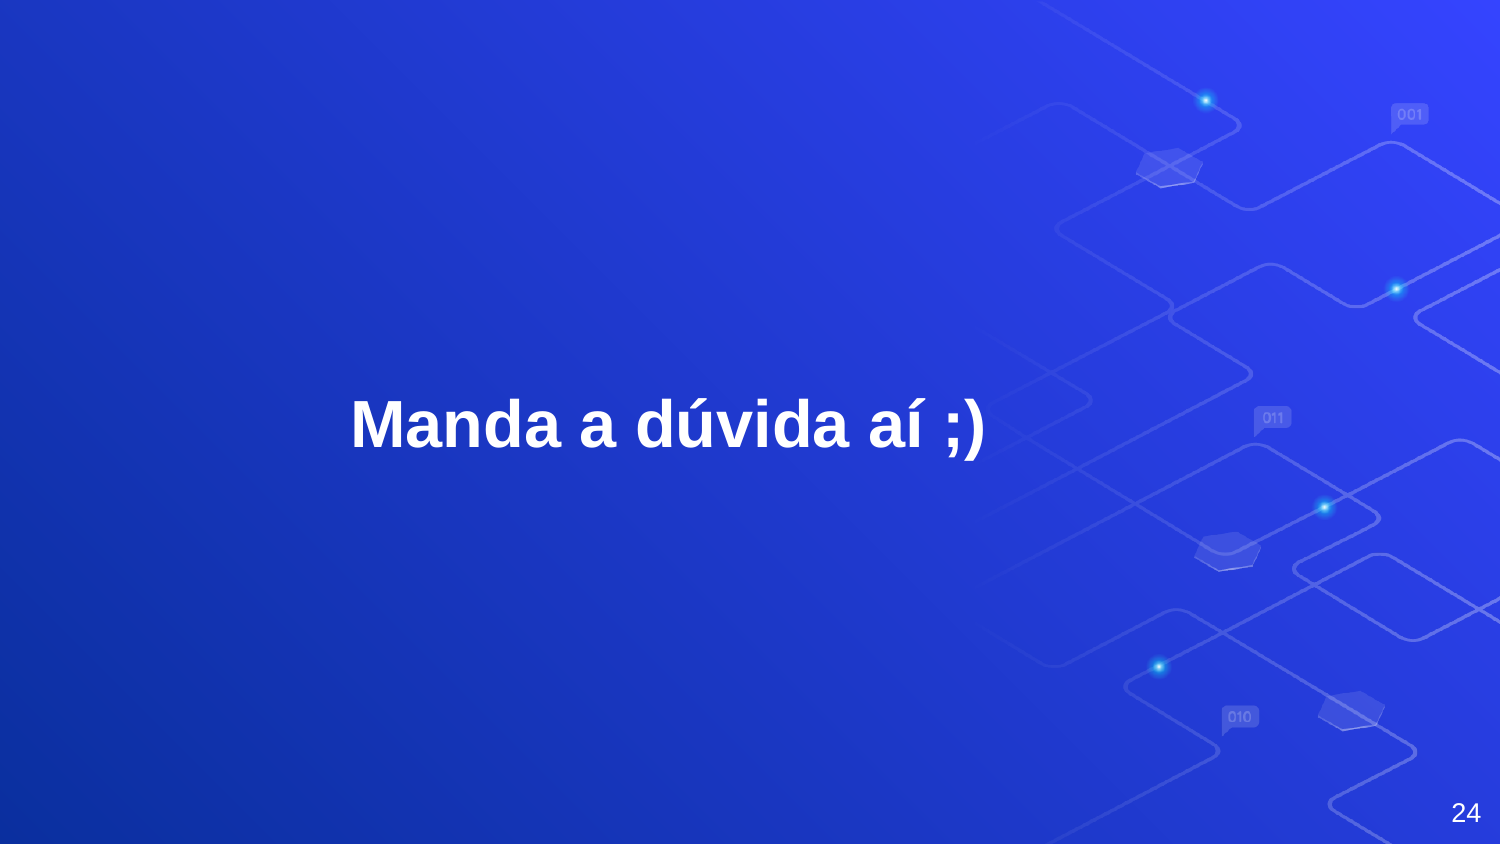

# Manda a dúvida aí ;)
24